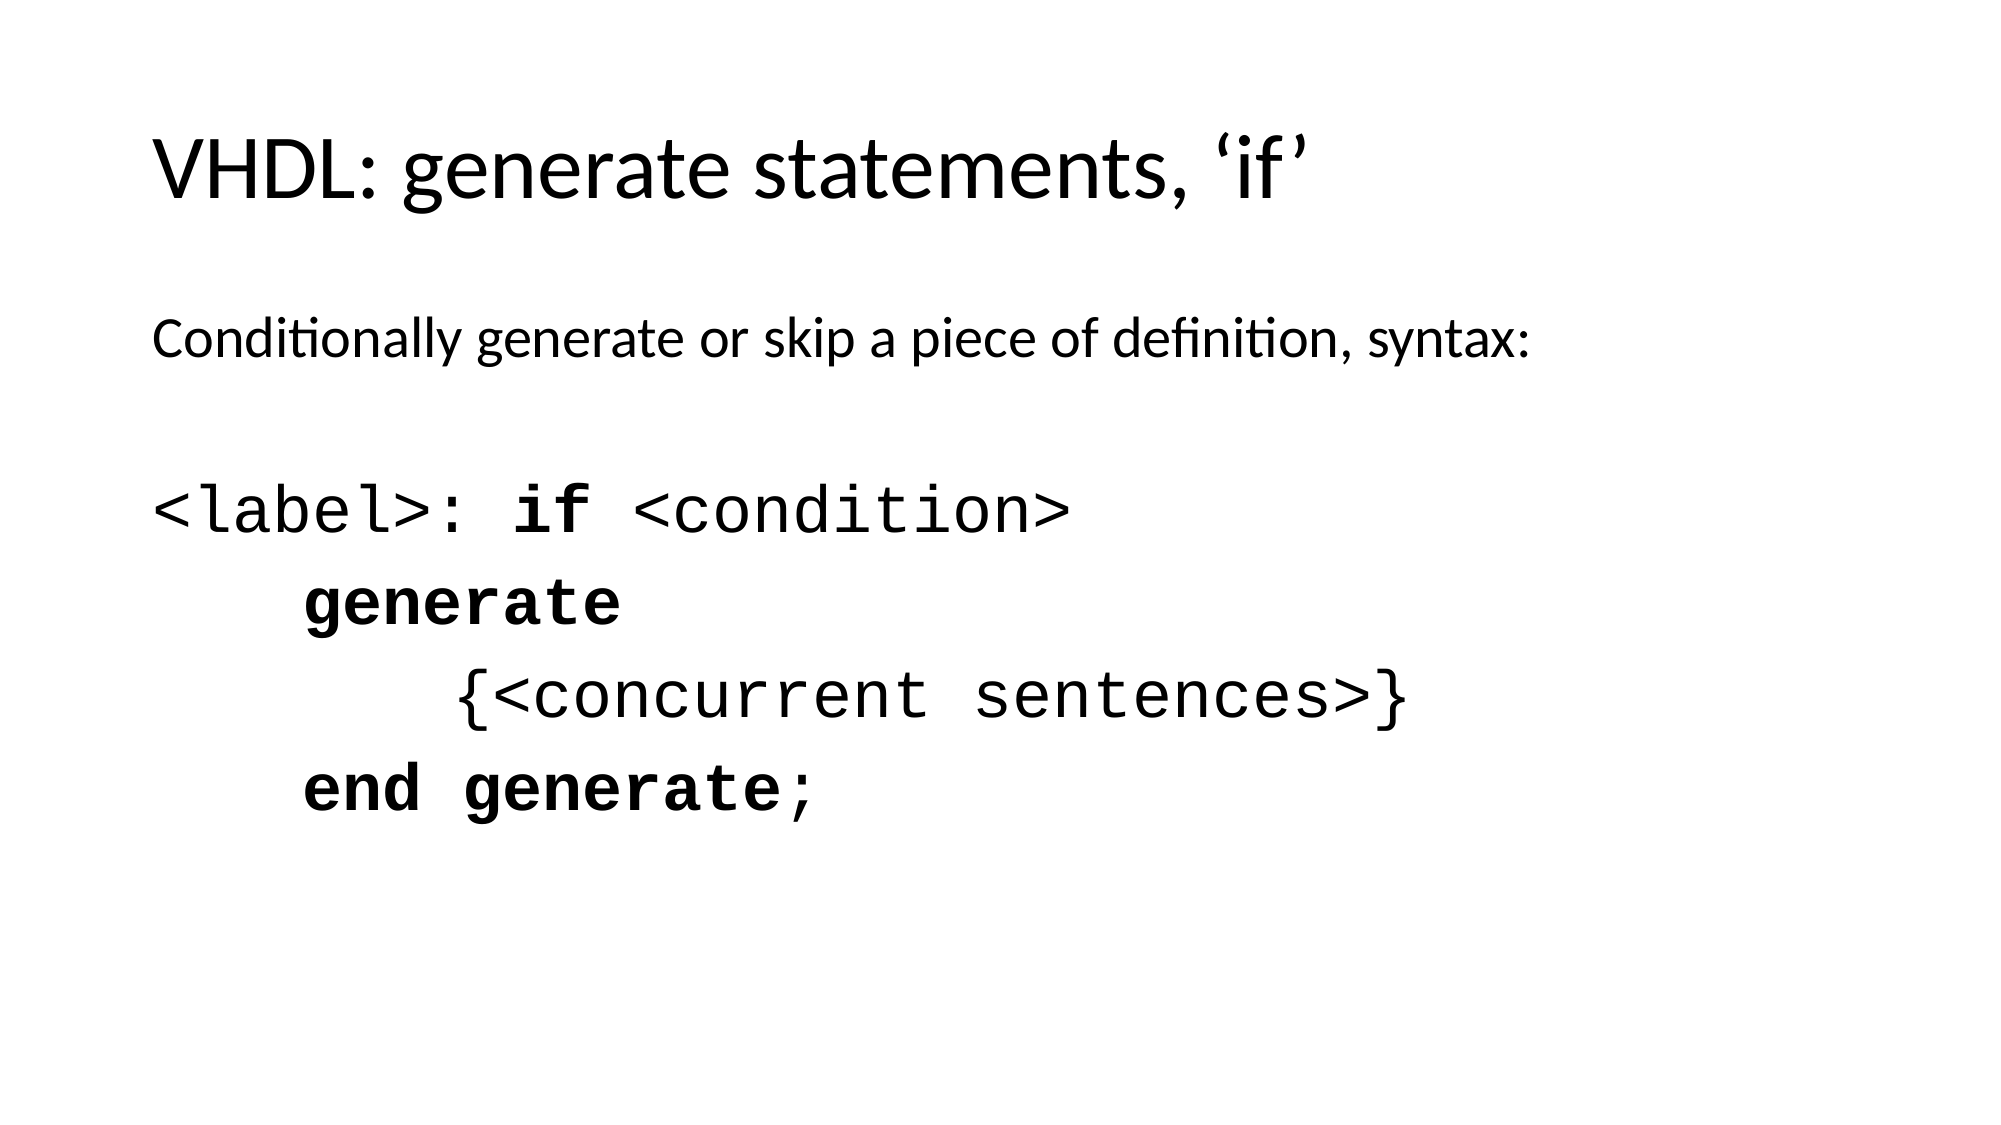

# VHDL: generate statements, ‘if’
Conditionally generate or skip a piece of definition, syntax:

<label>: if <condition>
	generate
		{<concurrent sentences>}
	end generate;